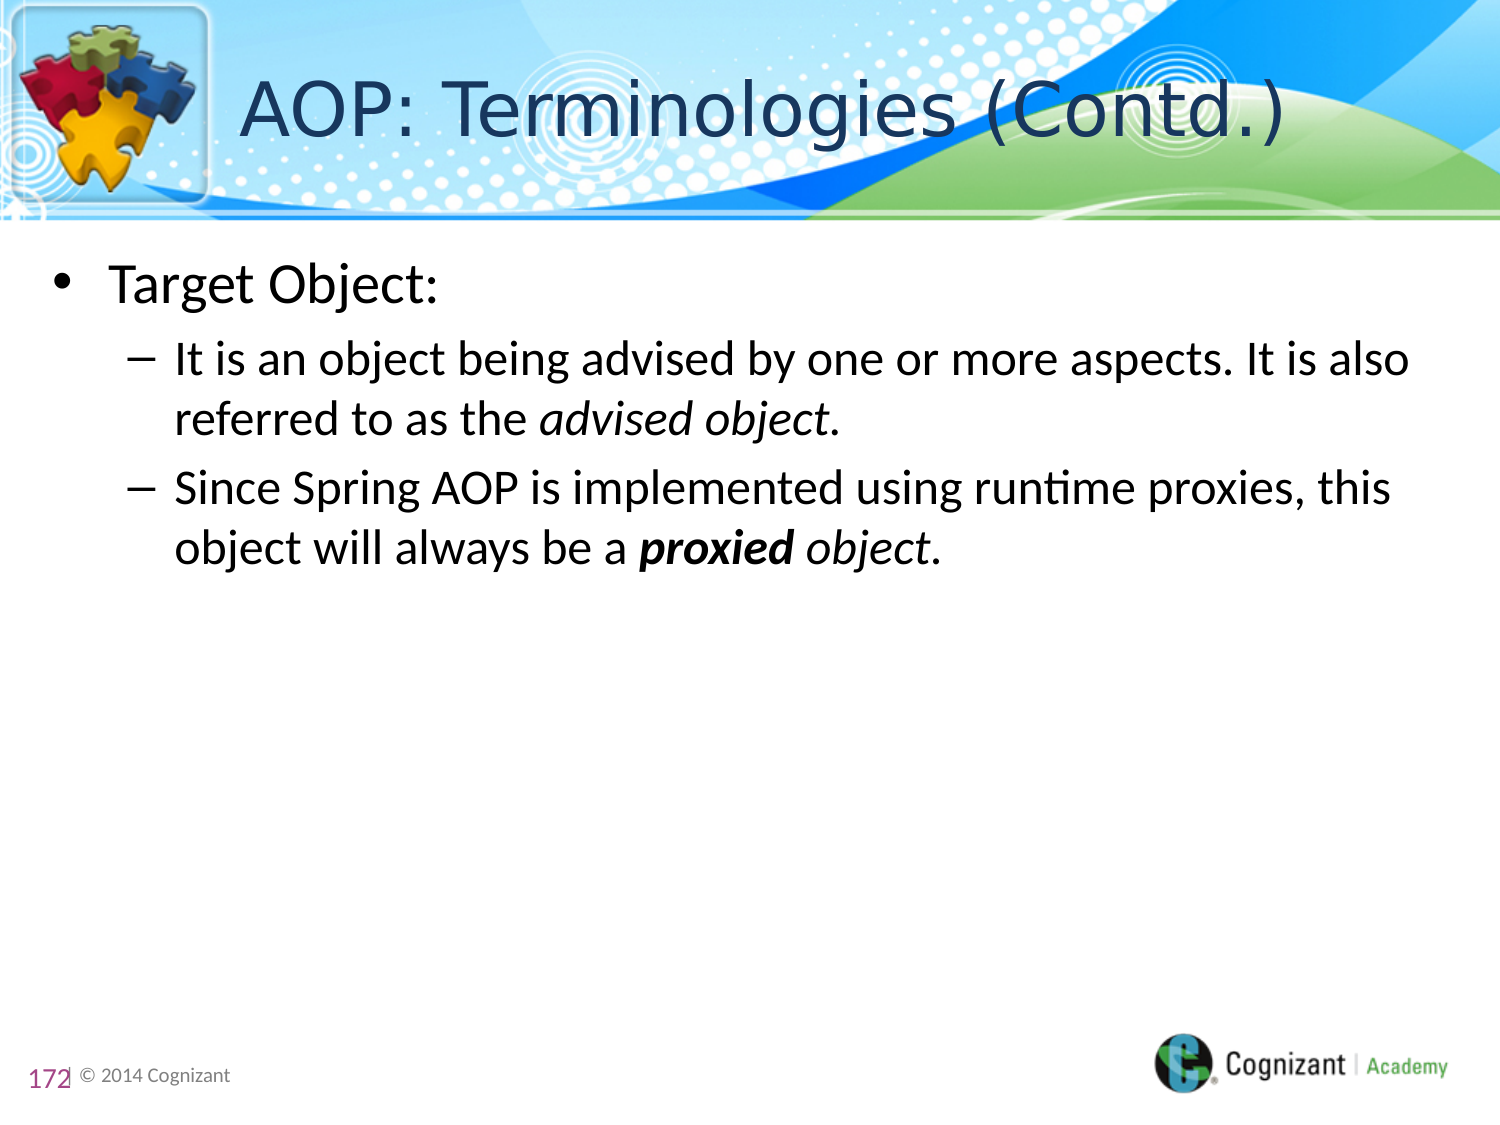

# AOP: Terminologies (Contd.)
Target Object:
It is an object being advised by one or more aspects. It is also referred to as the advised object.
Since Spring AOP is implemented using runtime proxies, this object will always be a proxied object.

172